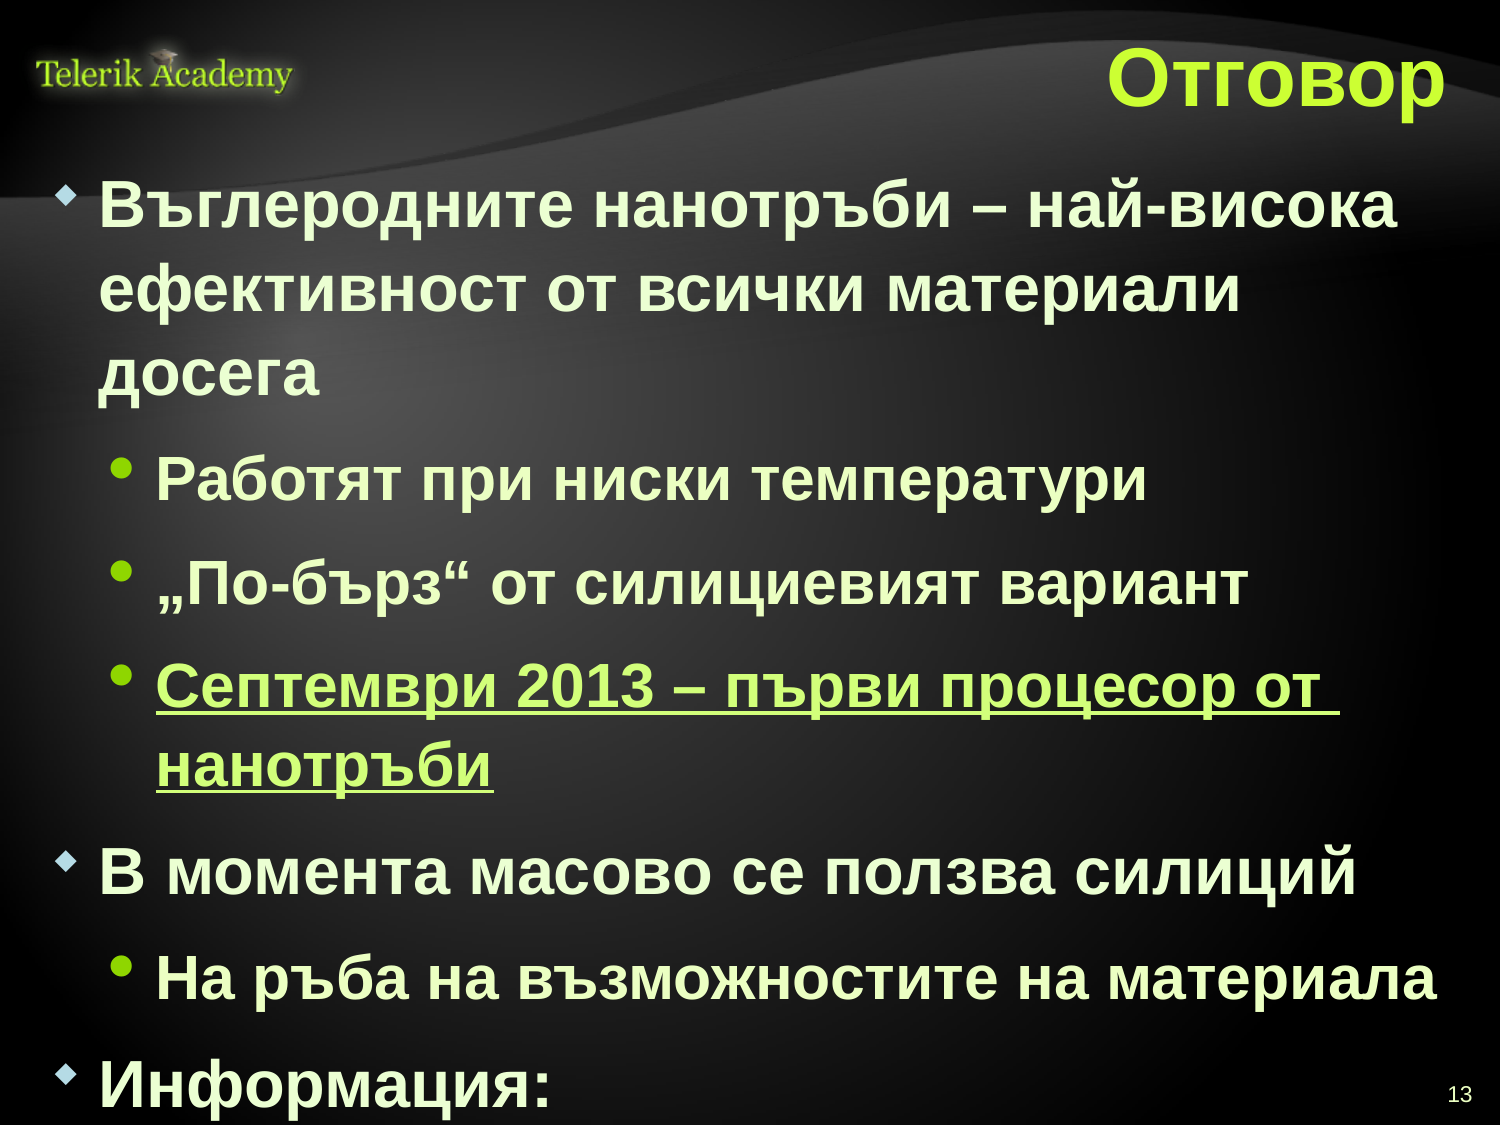

# Отговор
Въглеродните нанотръби – най-висока ефективност от всички материали досега
Работят при ниски температури
„По-бърз“ от силициевият вариант
Септември 2013 – първи процесор от нанотръби
В момента масово се ползва силиций
На ръба на възможностите на материала
Информация:
http://en.wikipedia.org/wiki/Carbon_nanotube
13